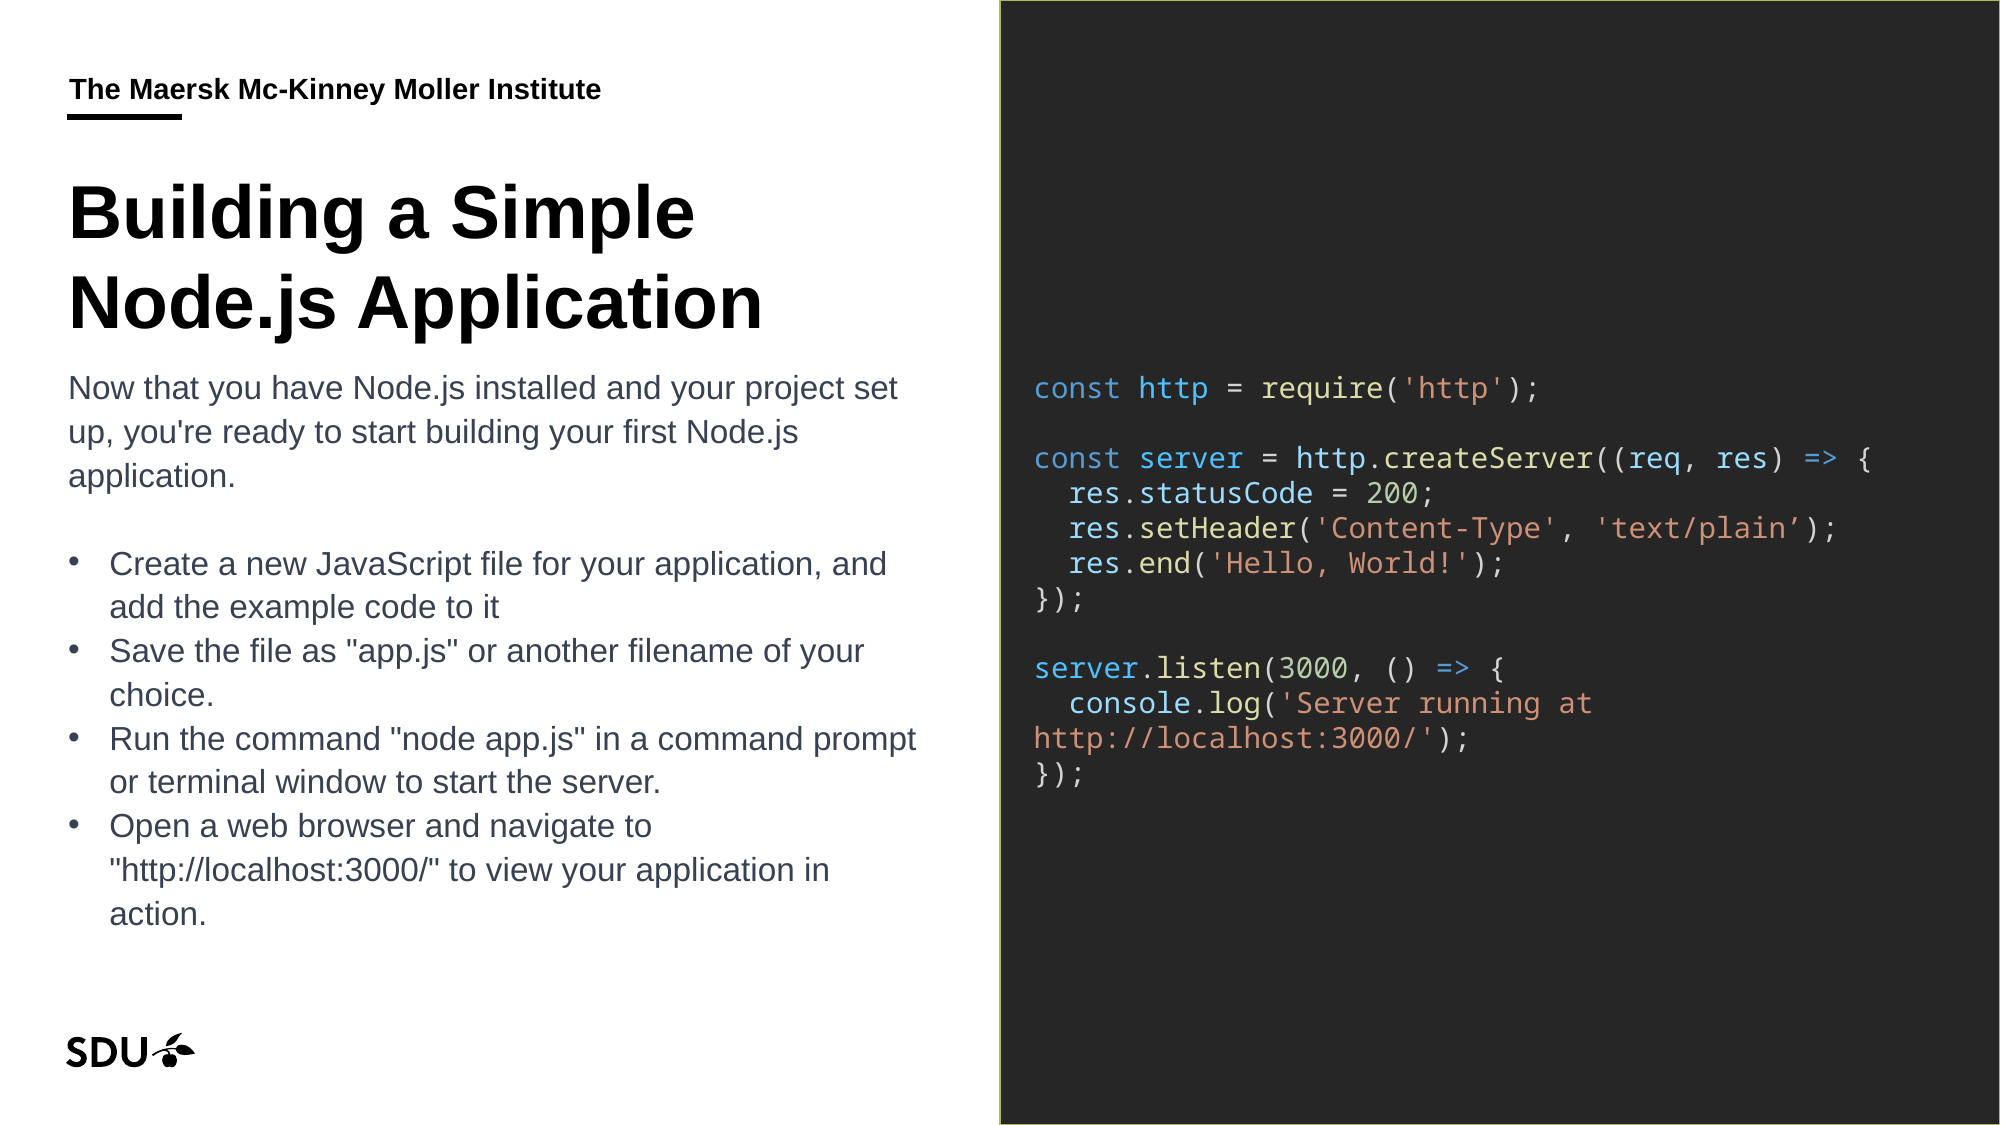

# Building a Simple Node.js Application
Now that you have Node.js installed and your project set up, you're ready to start building your first Node.js application.

Create a new JavaScript file for your application, and add the example code to it
Save the file as "app.js" or another filename of your choice.
Run the command "node app.js" in a command prompt or terminal window to start the server.
Open a web browser and navigate to "http://localhost:3000/" to view your application in action.
const http = require('http');
const server = http.createServer((req, res) => {
  res.statusCode = 200;
  res.setHeader('Content-Type', 'text/plain’);
  res.end('Hello, World!');
});
server.listen(3000, () => {
  console.log('Server running at http://localhost:3000/');
});
18/09/2024
11